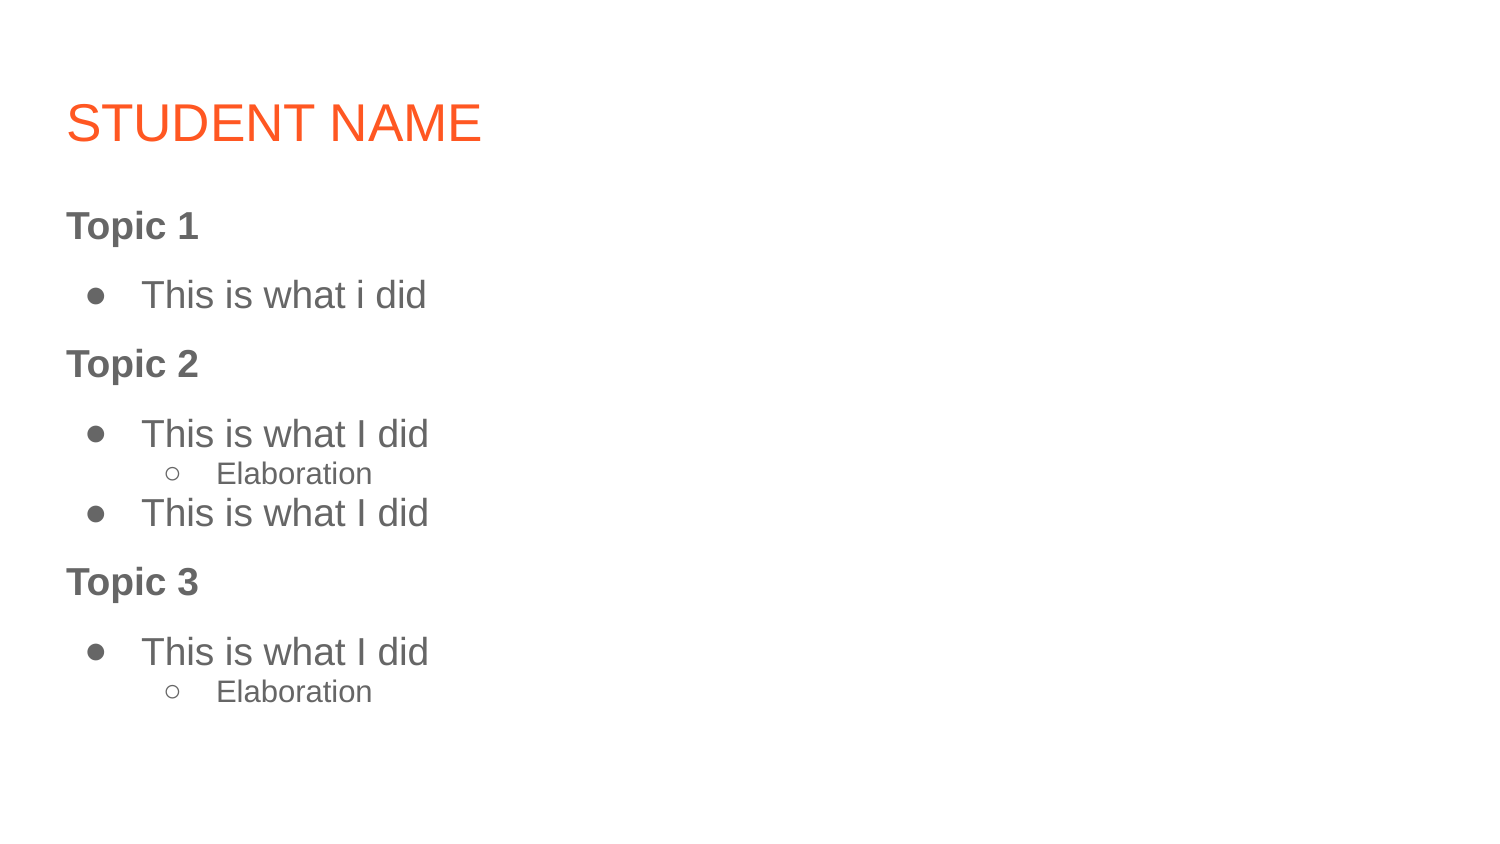

# STUDENT NAME
Topic 1
This is what i did
Topic 2
This is what I did
Elaboration
This is what I did
Topic 3
This is what I did
Elaboration